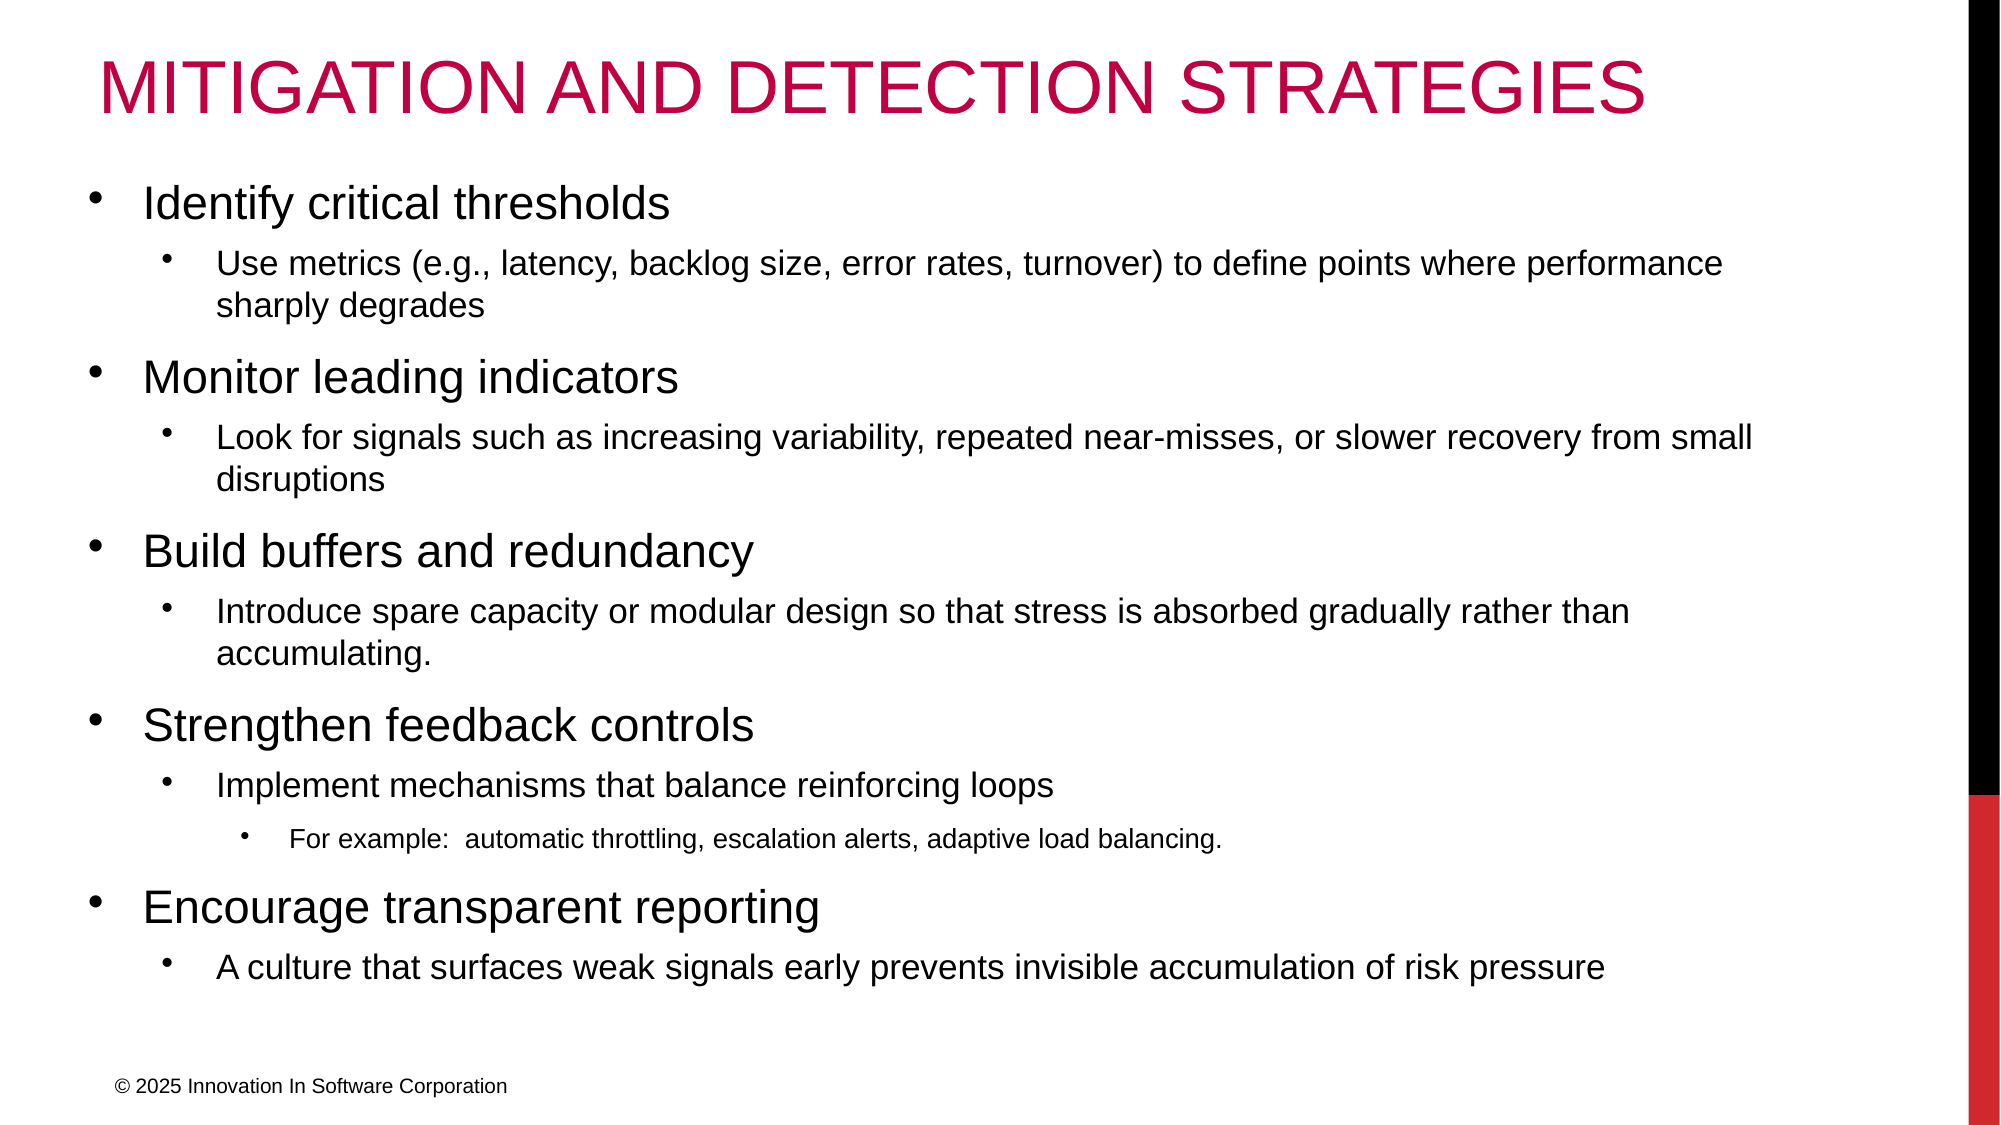

# Mitigation and Detection Strategies
Identify critical thresholds
Use metrics (e.g., latency, backlog size, error rates, turnover) to define points where performance sharply degrades
Monitor leading indicators
Look for signals such as increasing variability, repeated near-misses, or slower recovery from small disruptions
Build buffers and redundancy
Introduce spare capacity or modular design so that stress is absorbed gradually rather than accumulating.
Strengthen feedback controls
Implement mechanisms that balance reinforcing loops
For example:  automatic throttling, escalation alerts, adaptive load balancing.
Encourage transparent reporting
A culture that surfaces weak signals early prevents invisible accumulation of risk pressure
© 2025 Innovation In Software Corporation